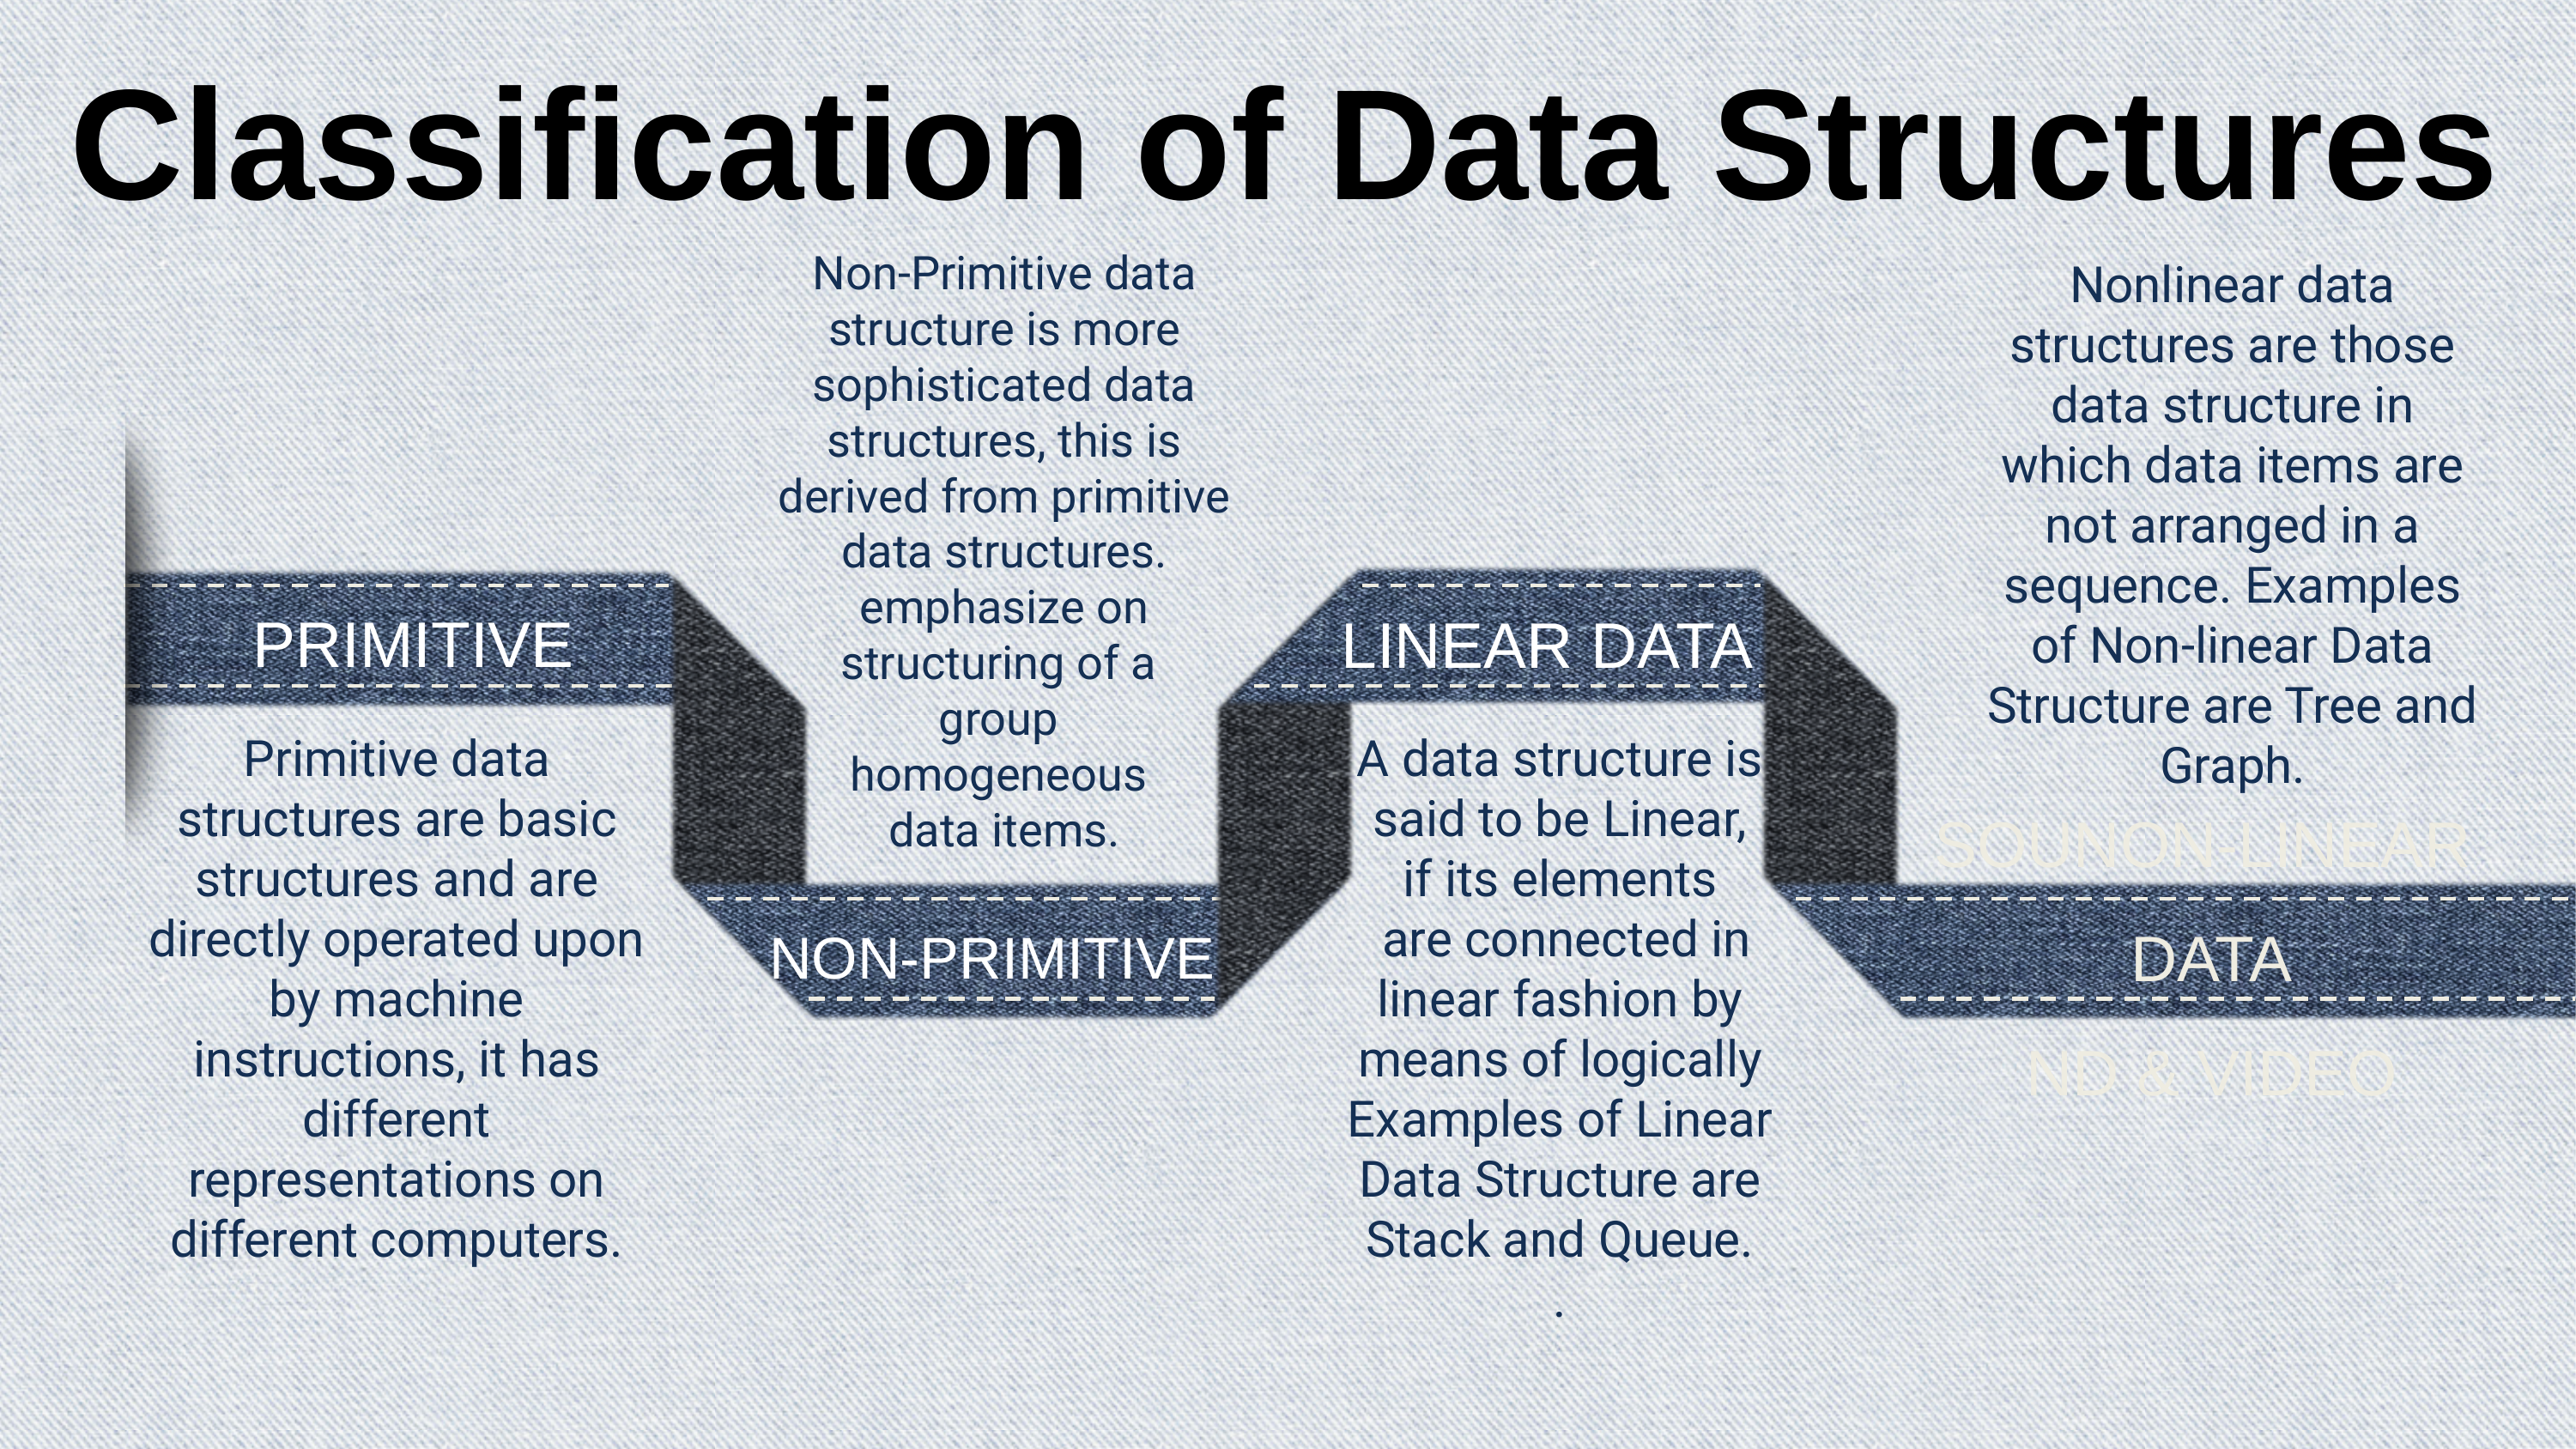

# Classification of Data Structures
Non-Primitive data structure is more sophisticated data structures, this is derived from primitive data structures. emphasize on structuring of a
group
homogeneous
data items.
Nonlinear data structures are those data structure in which data items are not arranged in a sequence. Examples of Non-linear Data Structure are Tree and Graph.
PRIMITIVE
LINEAR DATA
Primitive data structures are basic structures and are directly operated upon by machine instructions, it has different representations on different computers.
A data structure is said to be Linear,
if its elements
 are connected in linear fashion by means of logically Examples of Linear Data Structure are Stack and Queue.
.
SOUNON-LINEAR
DATA
ND & VIDEO
NON-PRIMITIVE